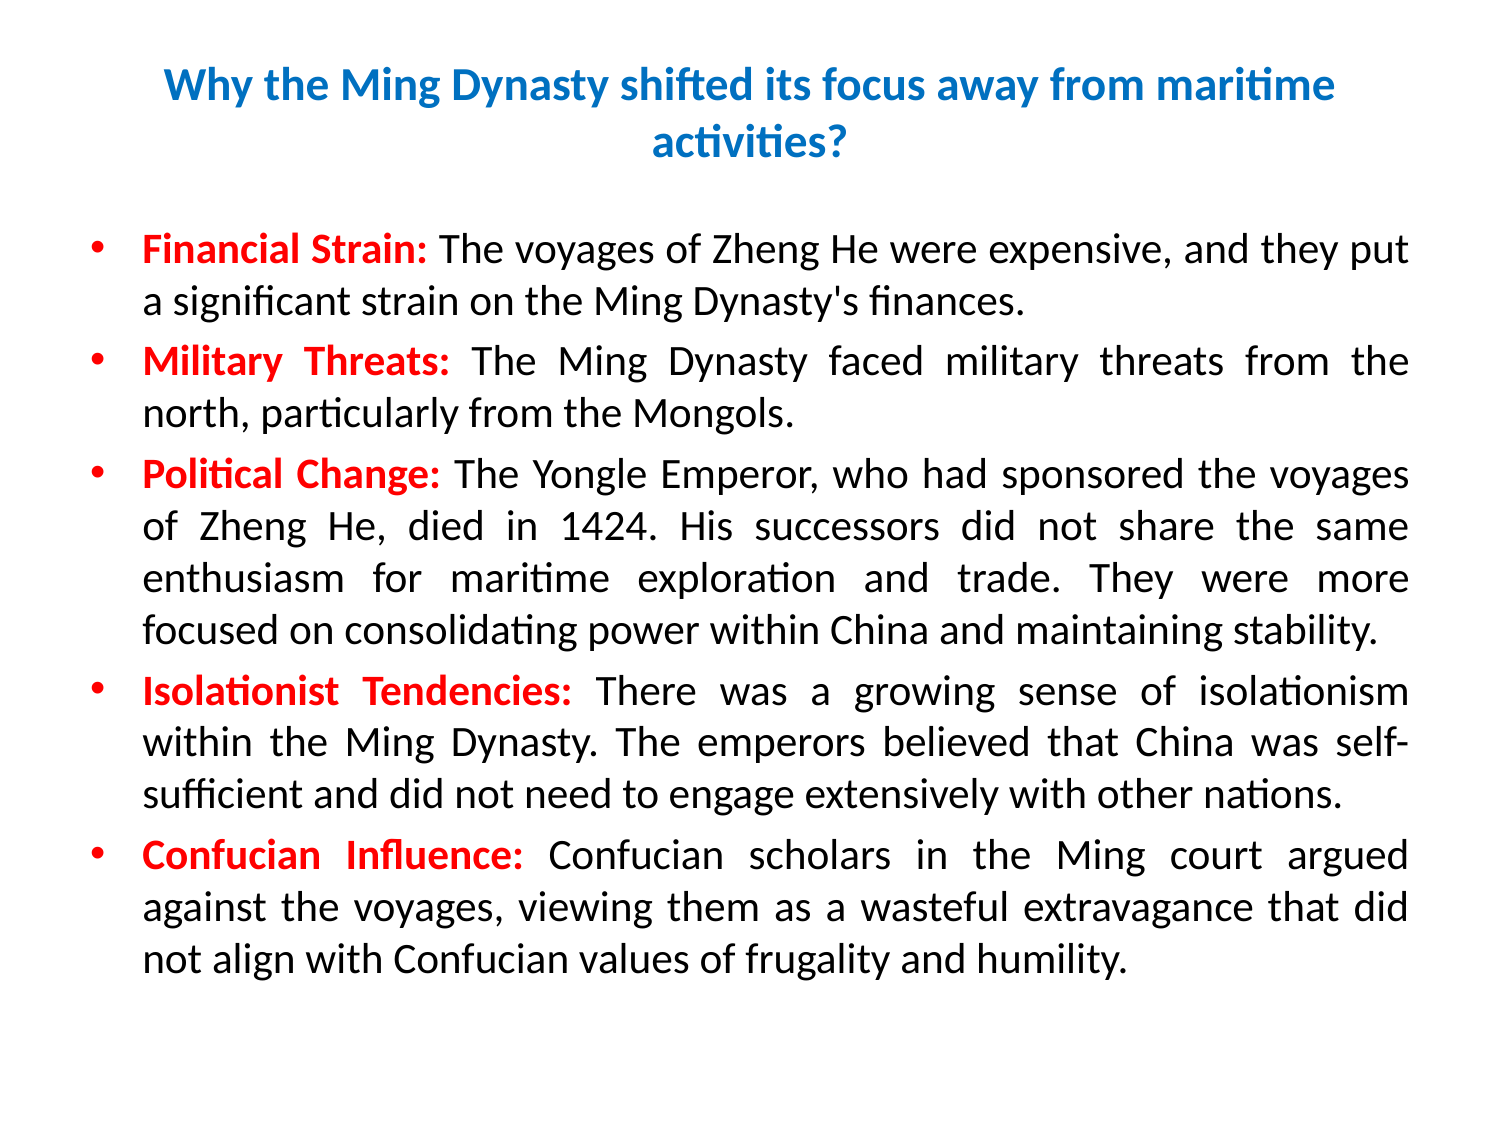

# Why the Ming Dynasty shifted its focus away from maritime activities?
Financial Strain: The voyages of Zheng He were expensive, and they put a significant strain on the Ming Dynasty's finances.
Military Threats: The Ming Dynasty faced military threats from the north, particularly from the Mongols.
Political Change: The Yongle Emperor, who had sponsored the voyages of Zheng He, died in 1424. His successors did not share the same enthusiasm for maritime exploration and trade. They were more focused on consolidating power within China and maintaining stability.
Isolationist Tendencies: There was a growing sense of isolationism within the Ming Dynasty. The emperors believed that China was self-sufficient and did not need to engage extensively with other nations.
Confucian Influence: Confucian scholars in the Ming court argued against the voyages, viewing them as a wasteful extravagance that did not align with Confucian values of frugality and humility.